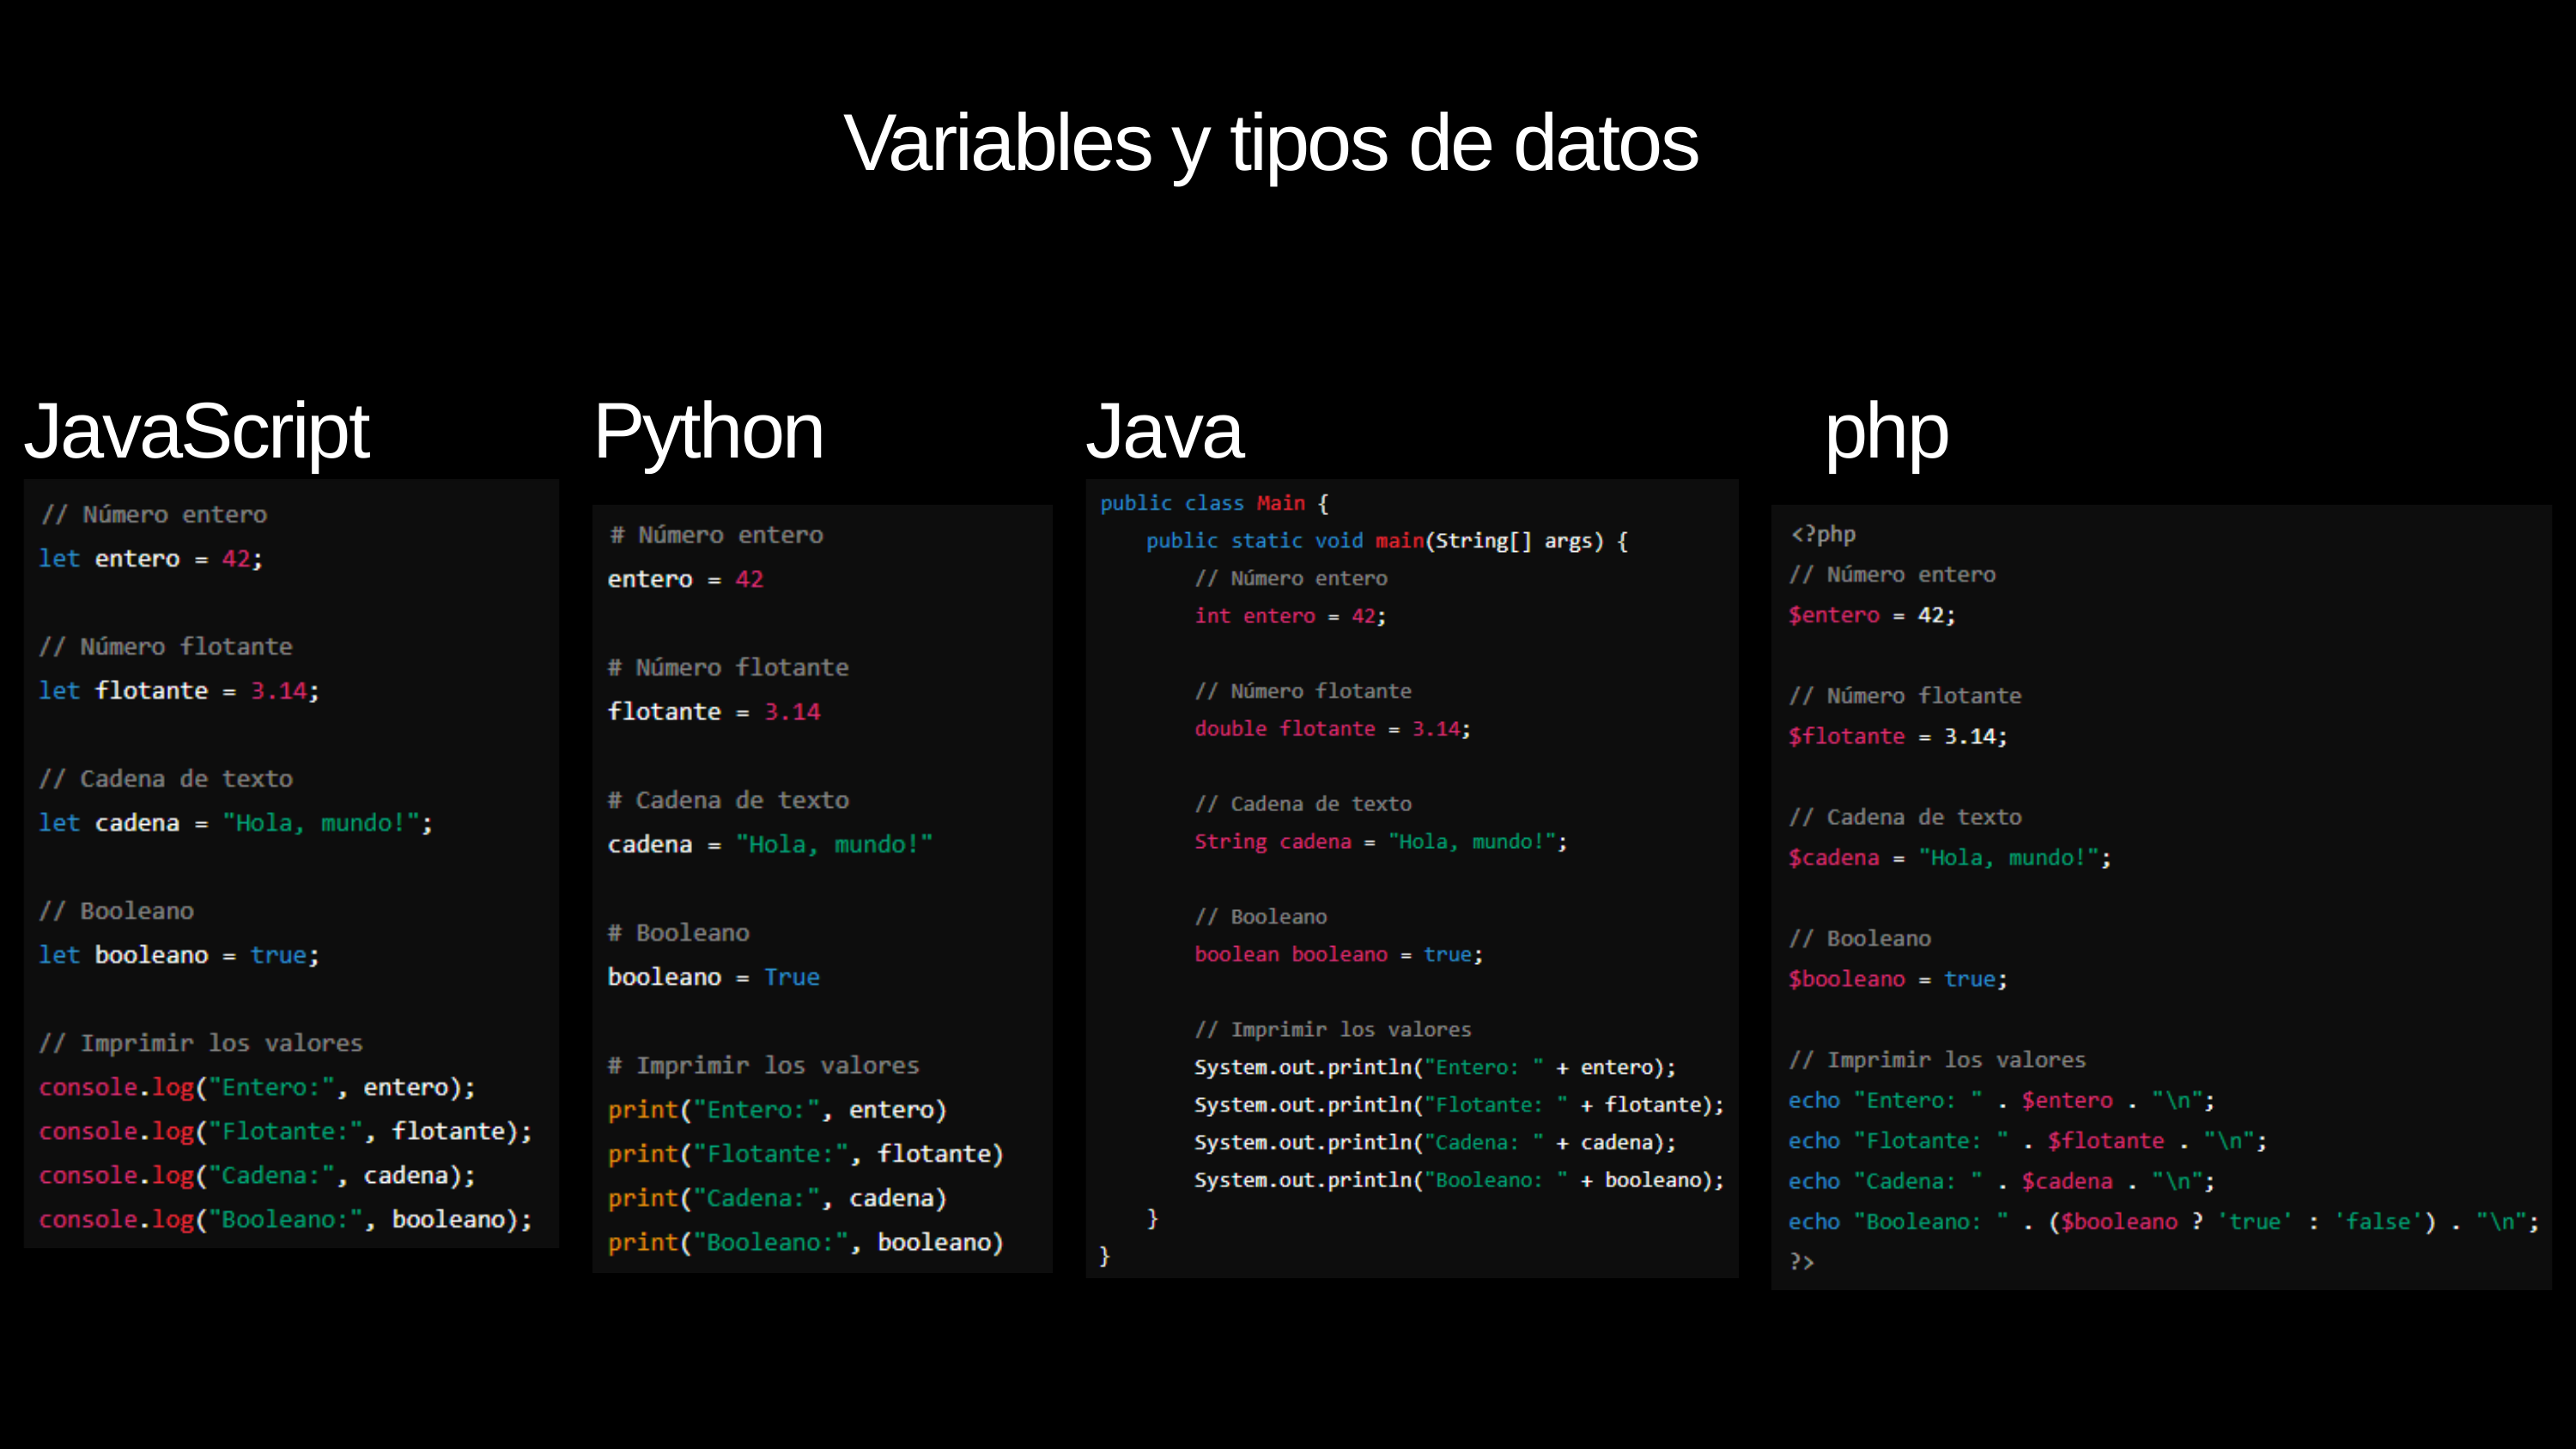

Variables y tipos de datos
JavaScript
Python
Java
php